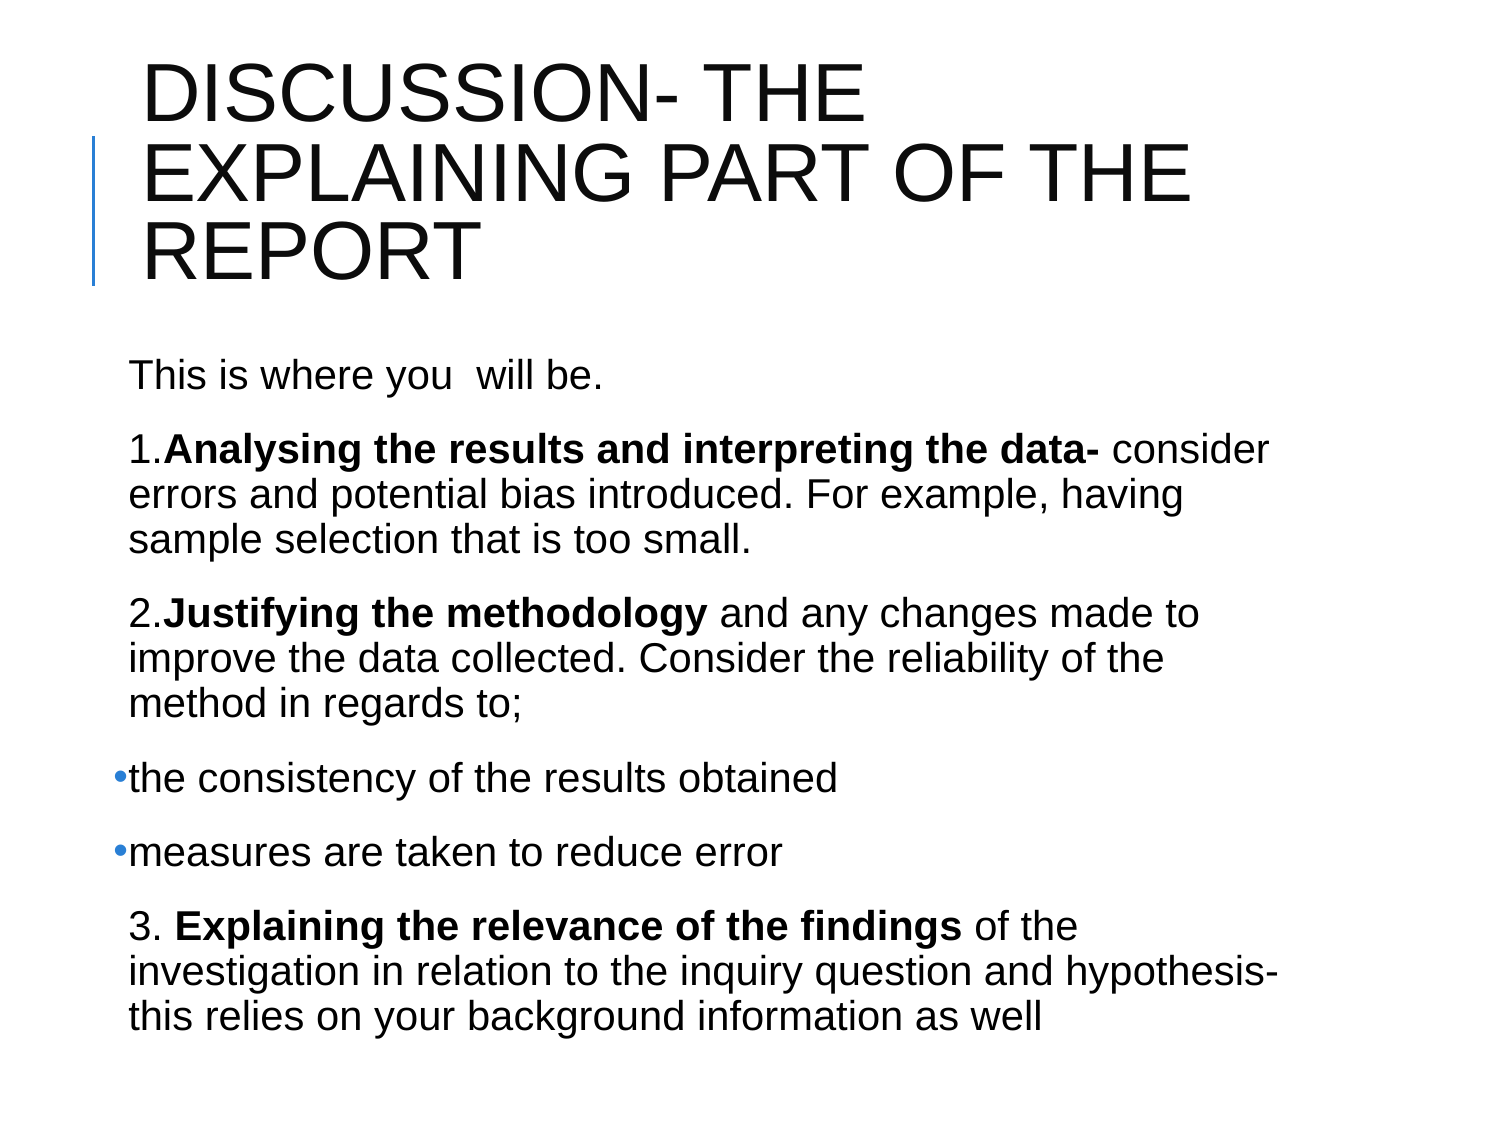

# DISCUSSION- THE EXPLAINING PART OF THE REPORT
This is where you  will be.
1.Analysing the results and interpreting the data- consider errors and potential bias introduced. For example, having sample selection that is too small.
2.Justifying the methodology and any changes made to improve the data collected. Consider the reliability of the method in regards to;
the consistency of the results obtained
measures are taken to reduce error
3. Explaining the relevance of the findings of the investigation in relation to the inquiry question and hypothesis- this relies on your background information as well